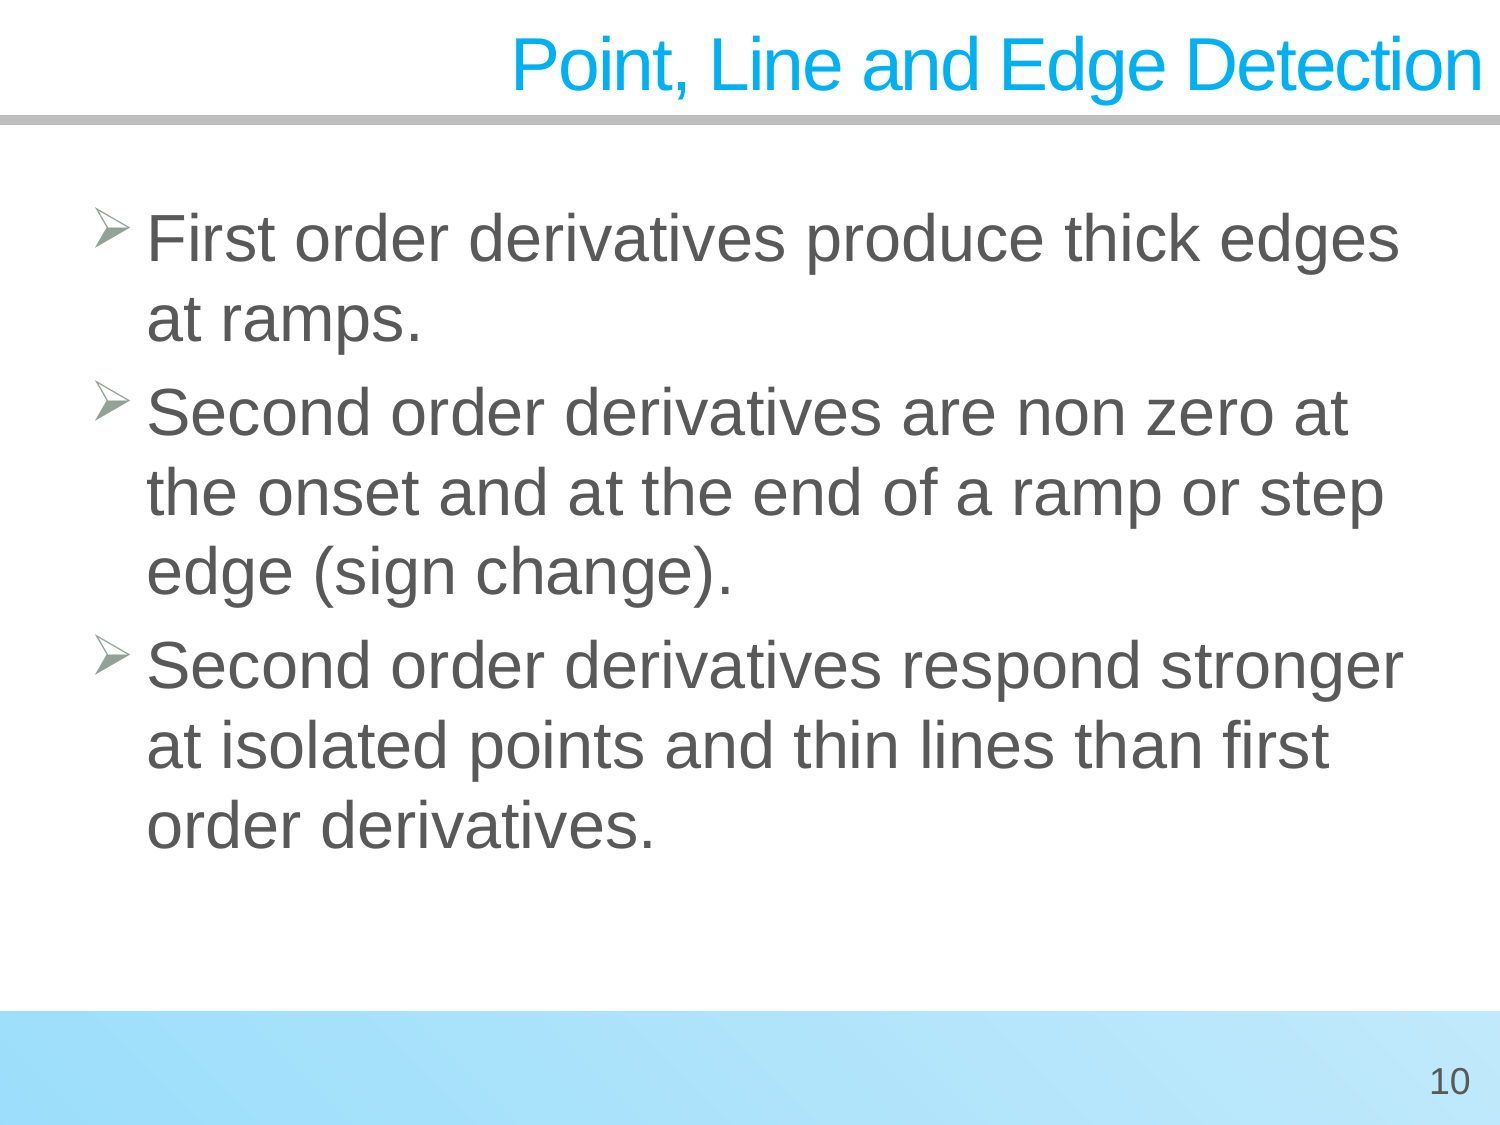

# Point, Line and Edge Detection
First order derivatives produce thick edges at ramps.
Second order derivatives are non zero at the onset and at the end of a ramp or step edge (sign change).
Second order derivatives respond stronger at isolated points and thin lines than first order derivatives.